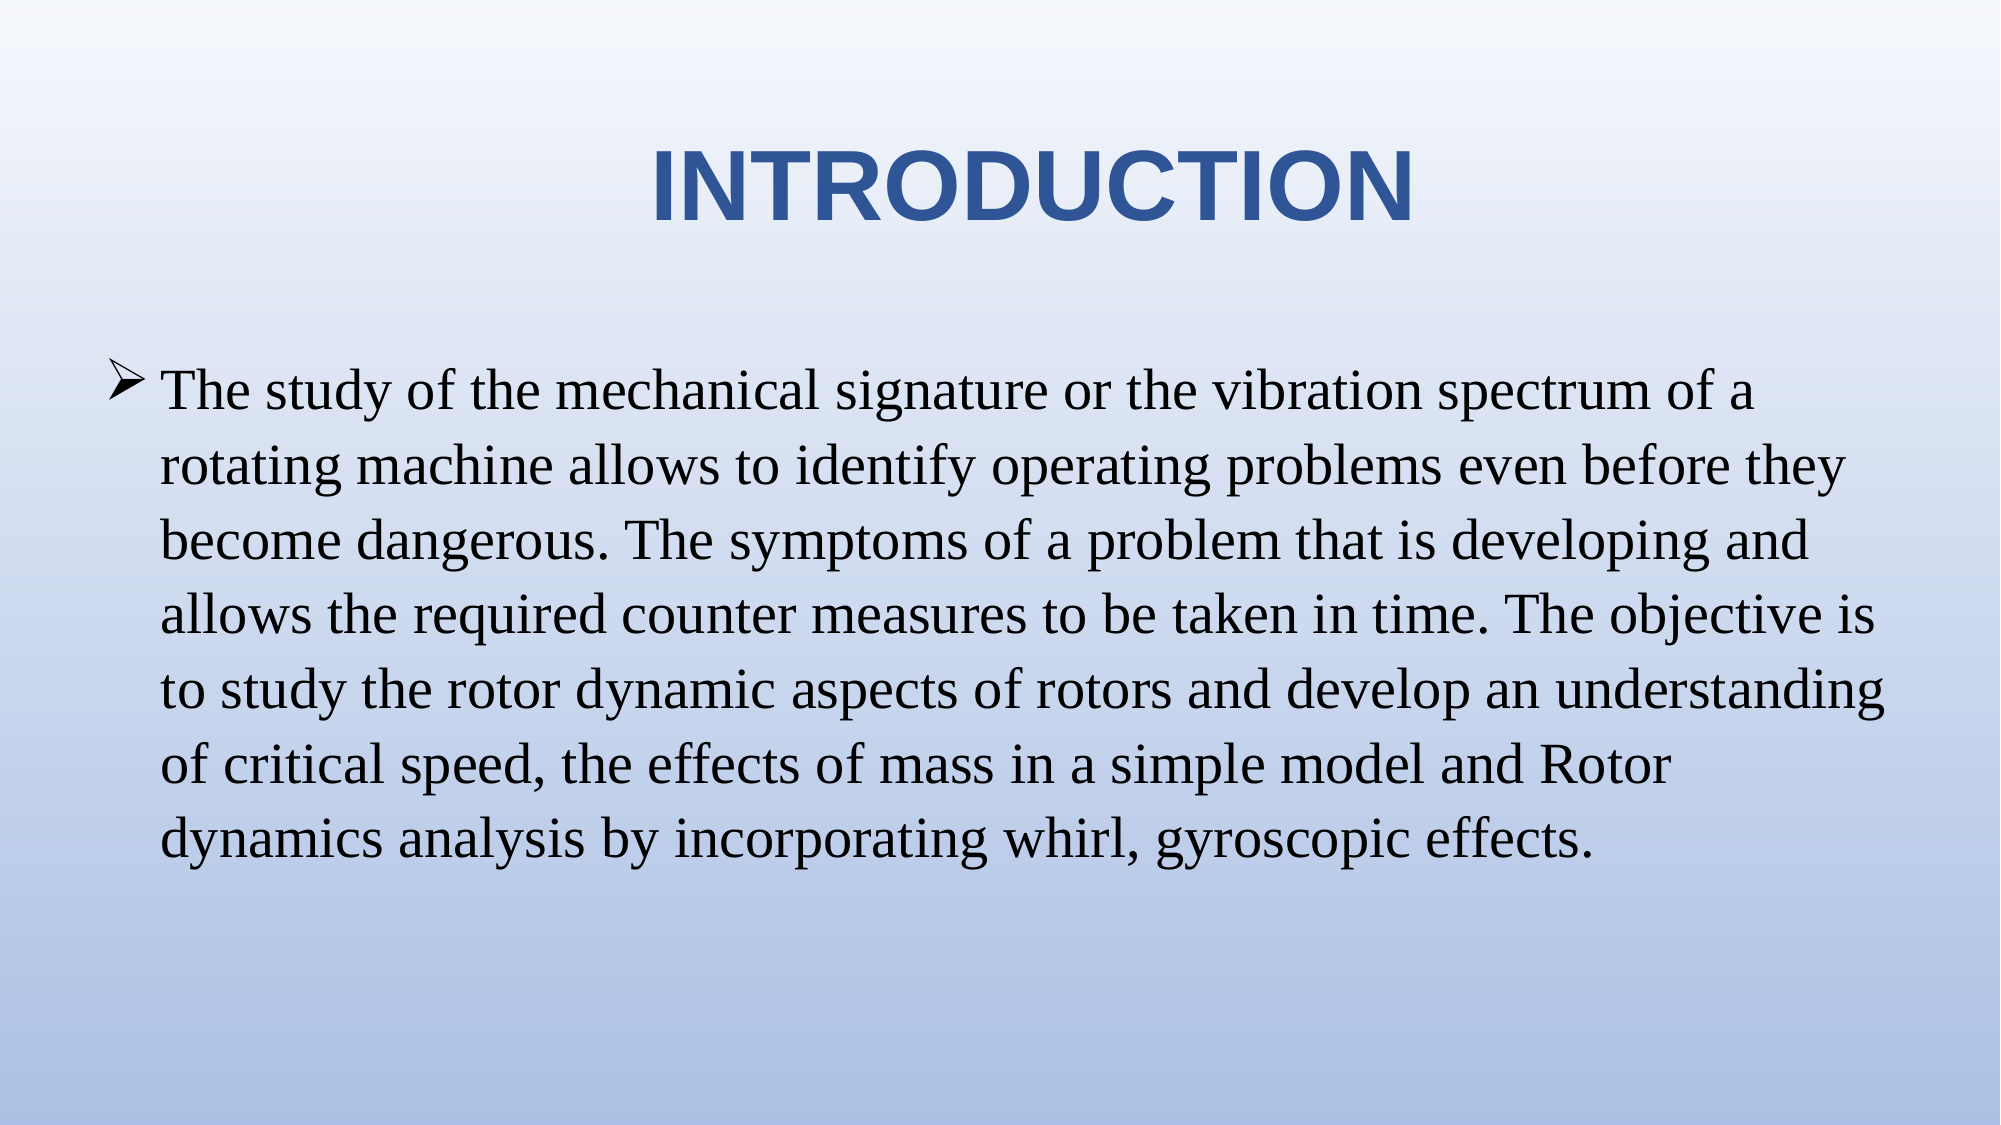

INTRODUCTION
The study of the mechanical signature or the vibration spectrum of a rotating machine allows to identify operating problems even before they become dangerous. The symptoms of a problem that is developing and allows the required counter measures to be taken in time. The objective is to study the rotor dynamic aspects of rotors and develop an understanding of critical speed, the effects of mass in a simple model and Rotor dynamics analysis by incorporating whirl, gyroscopic effects.